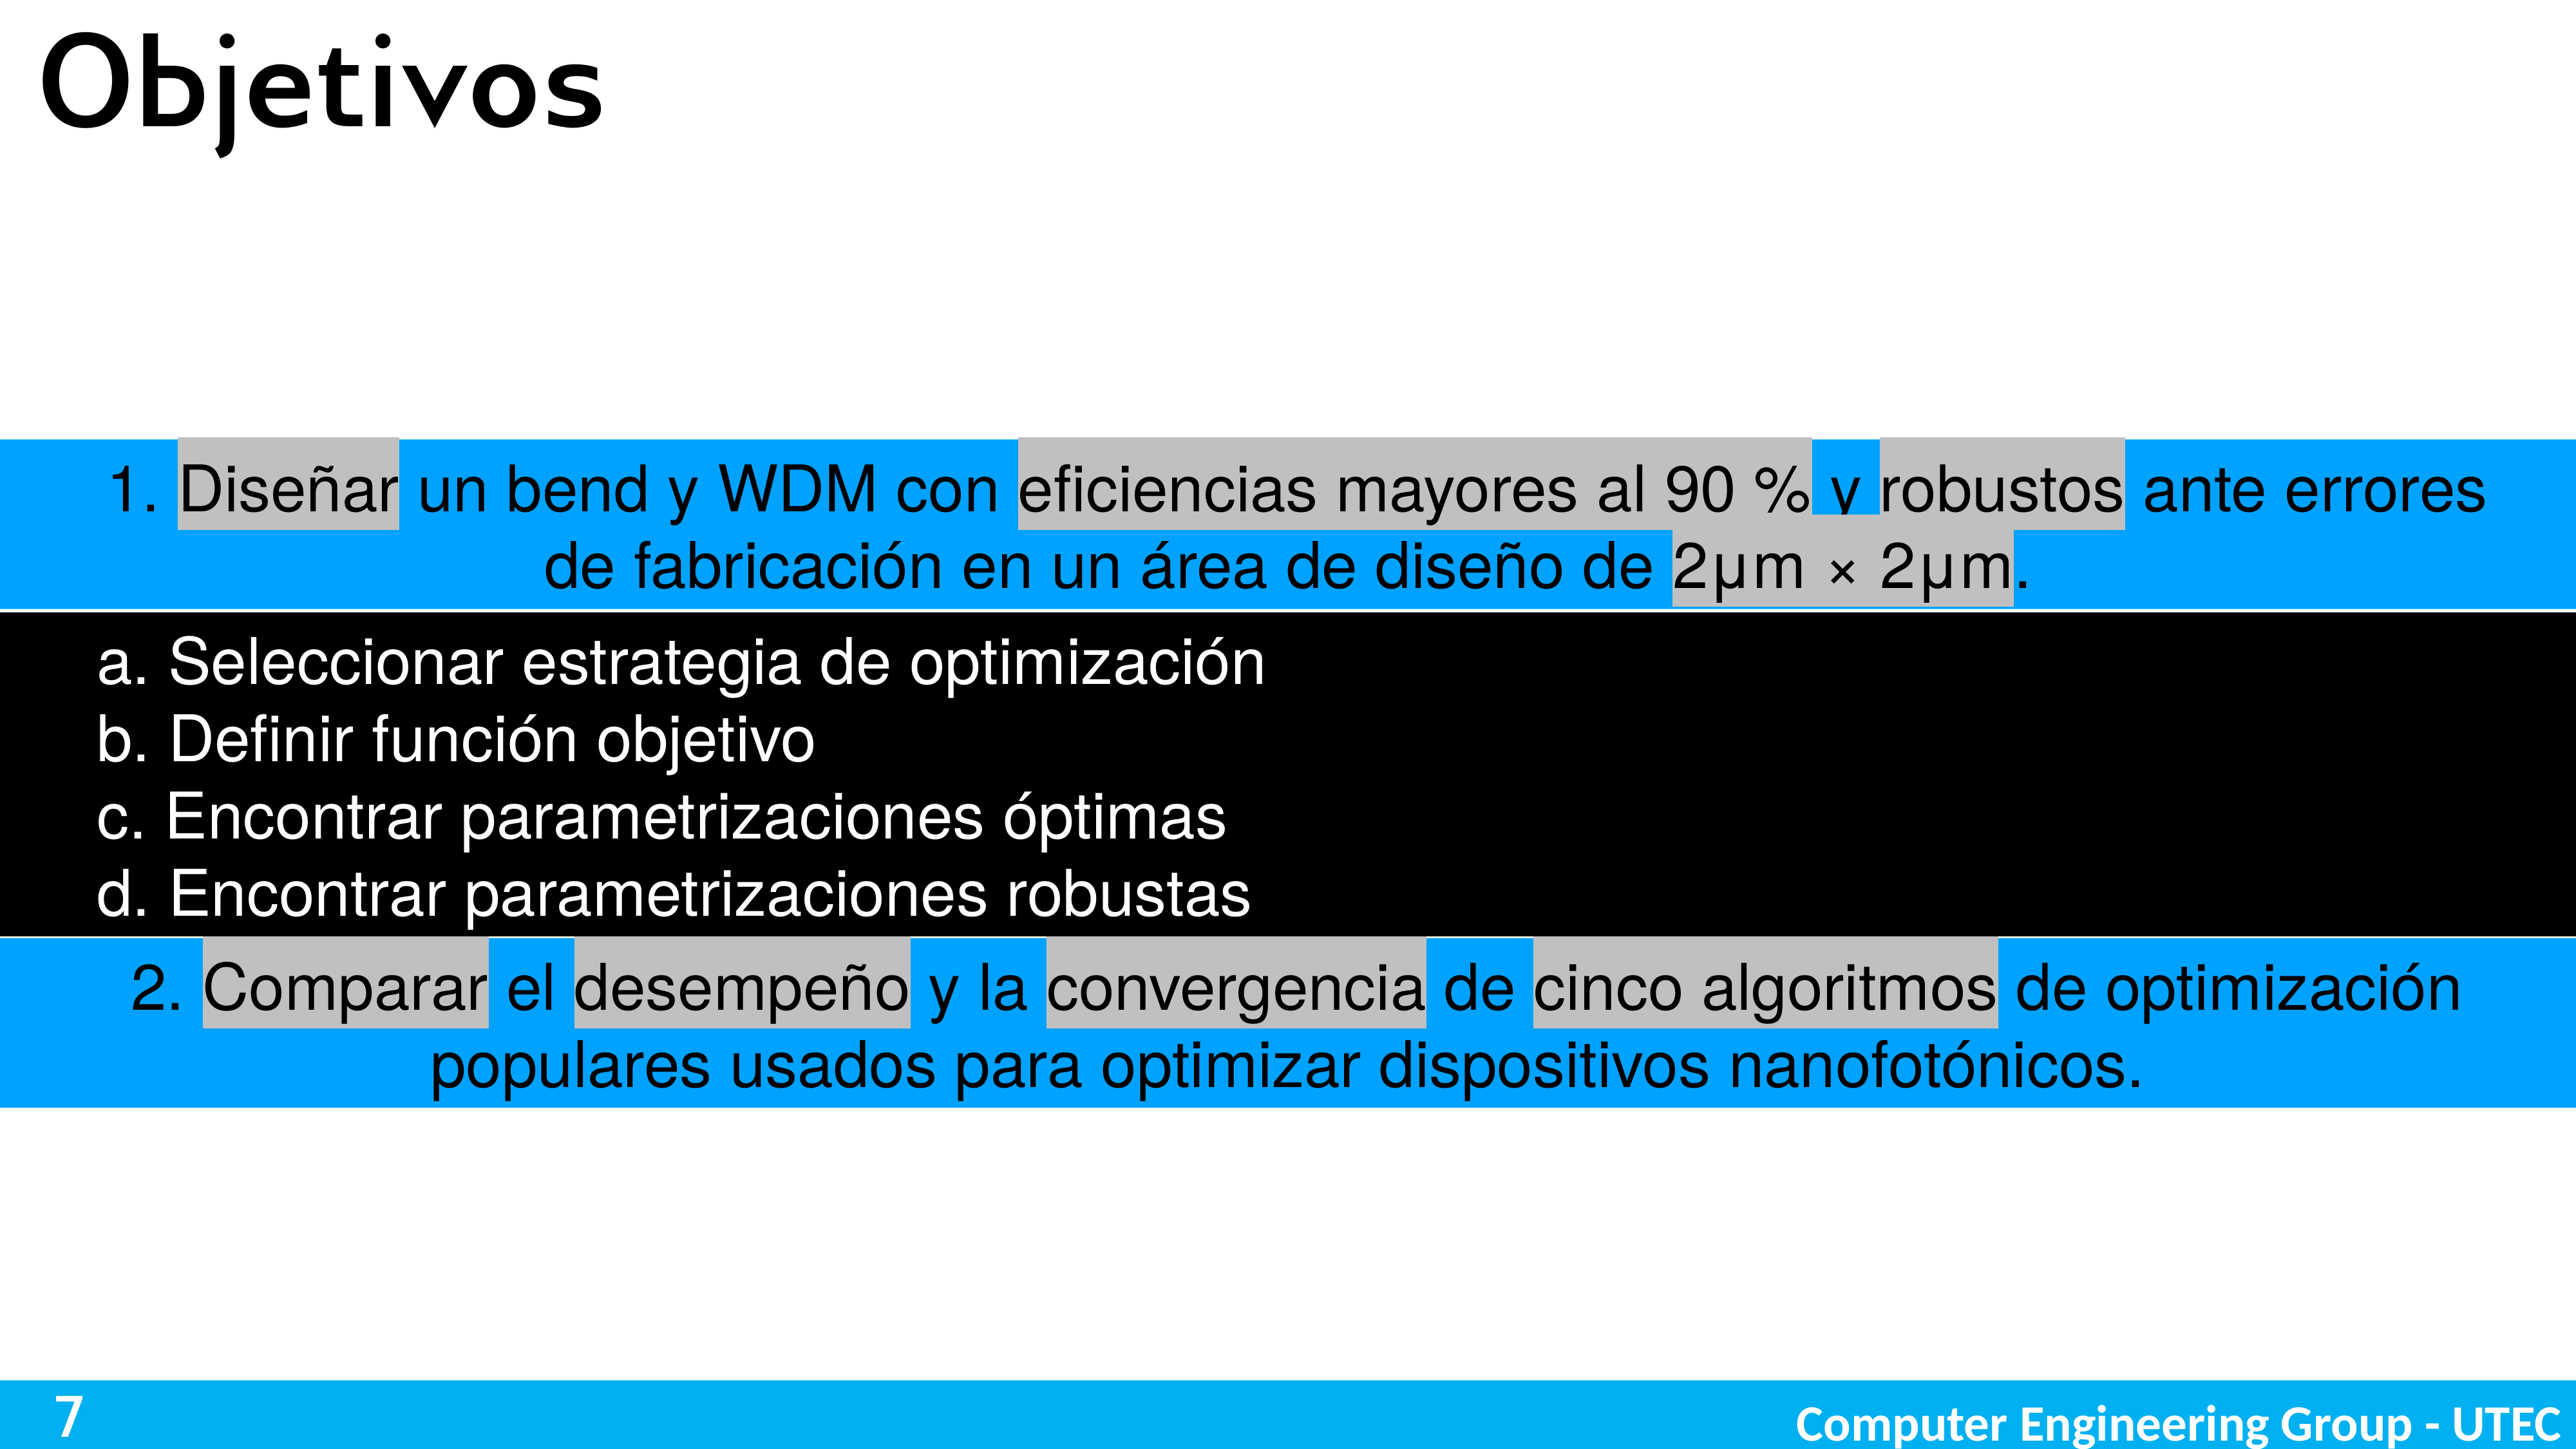

# Objetivos
 1. Diseñar un bend y WDM con eficiencias mayores al 90 % y robustos ante errores
de fabricación en un área de diseño de 2μm × 2μm.
     a. Seleccionar estrategia de optimización
     b. Definir función objetivo
     c. Encontrar parametrizaciones óptimas
     d. Encontrar parametrizaciones robustas
 2. Comparar el desempeño y la convergencia de cinco algoritmos de optimización
populares usados para optimizar dispositivos nanofotónicos.
7